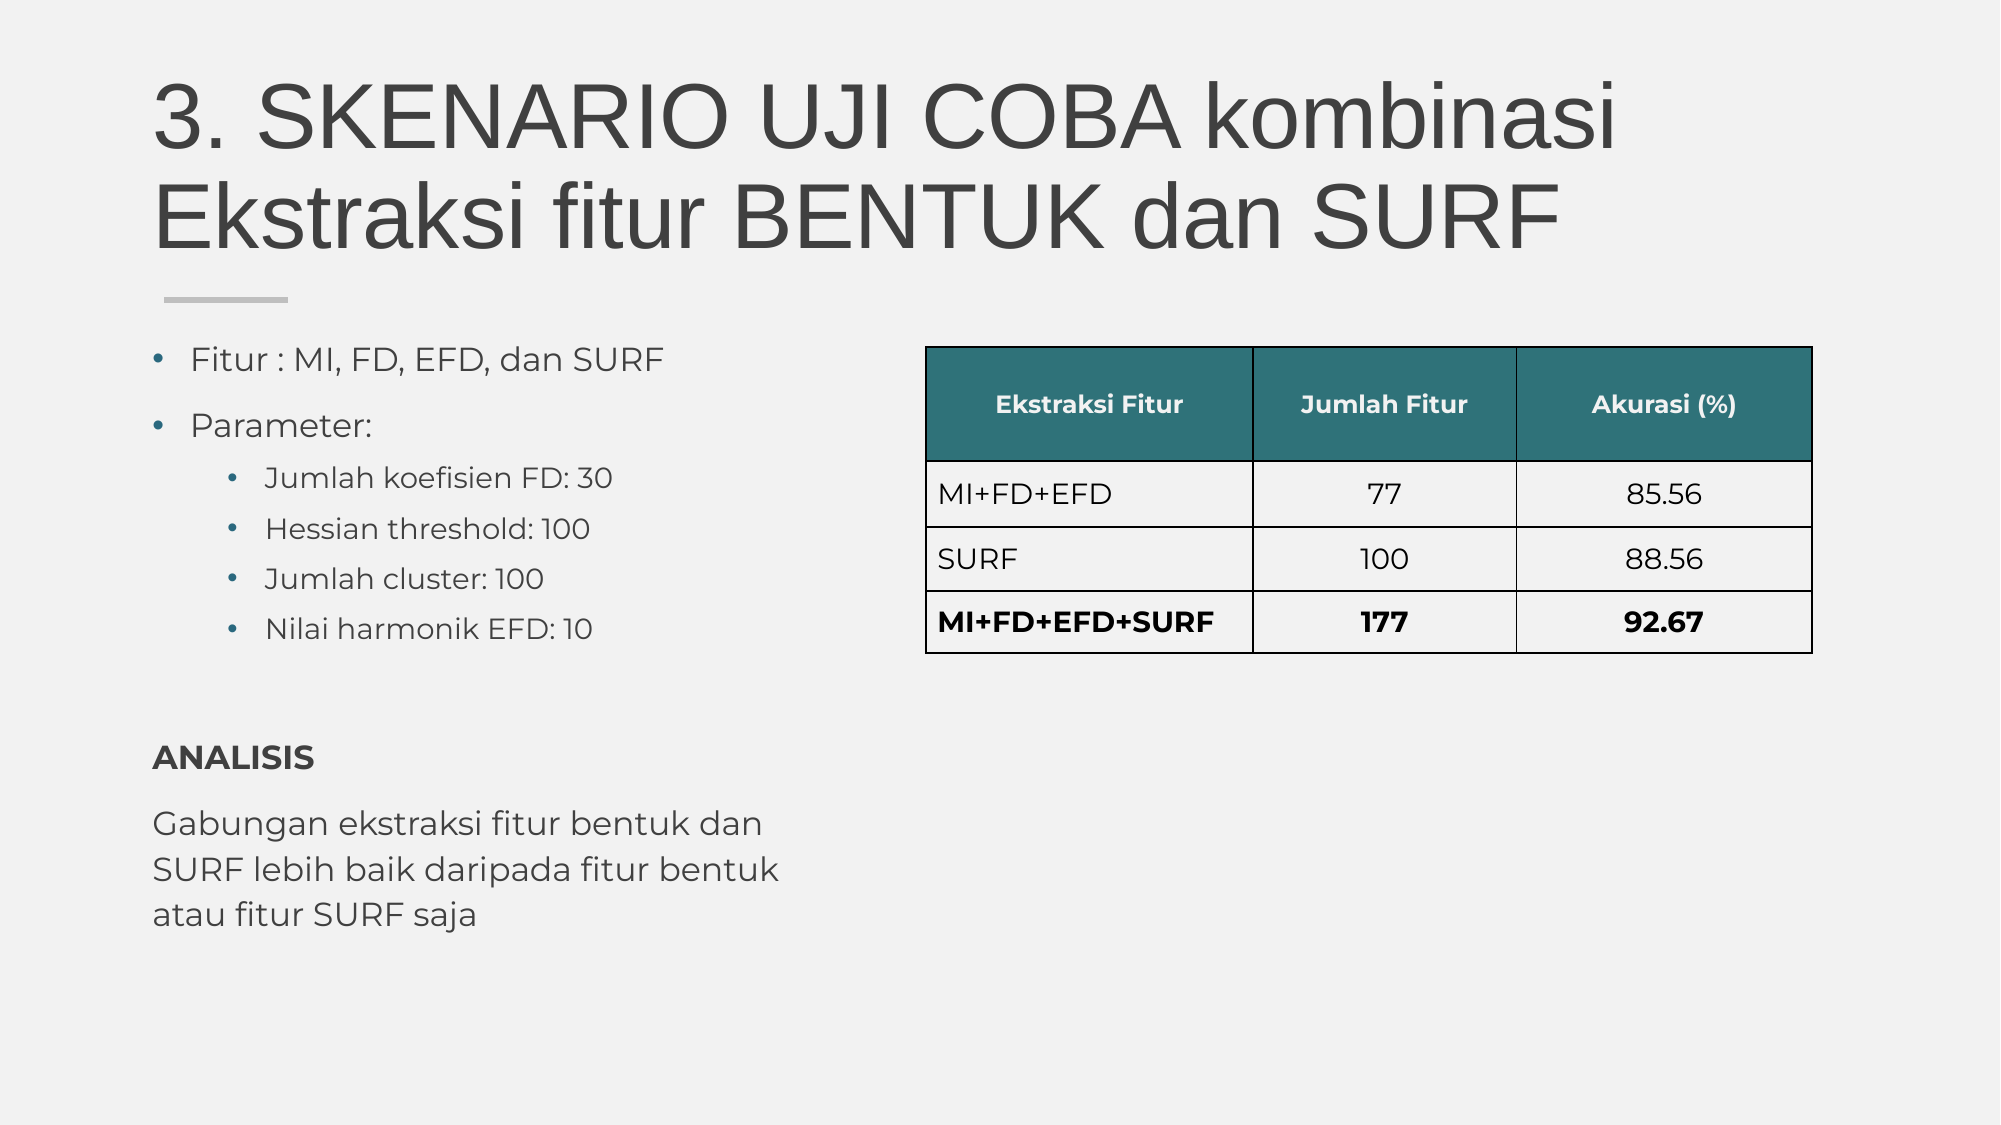

# 3. SKENARIO UJI COBA kombinasi Ekstraksi fitur BENTUK dan SURF
Fitur : MI, FD, EFD, dan SURF
Parameter:
Jumlah koefisien FD: 30
Hessian threshold: 100
Jumlah cluster: 100
Nilai harmonik EFD: 10
| Ekstraksi Fitur | Jumlah Fitur | Akurasi (%) |
| --- | --- | --- |
| MI+FD+EFD | 77 | 85.56 |
| SURF | 100 | 88.56 |
| MI+FD+EFD+SURF | 177 | 92.67 |
ANALISIS
Gabungan ekstraksi fitur bentuk dan SURF lebih baik daripada fitur bentuk atau fitur SURF saja